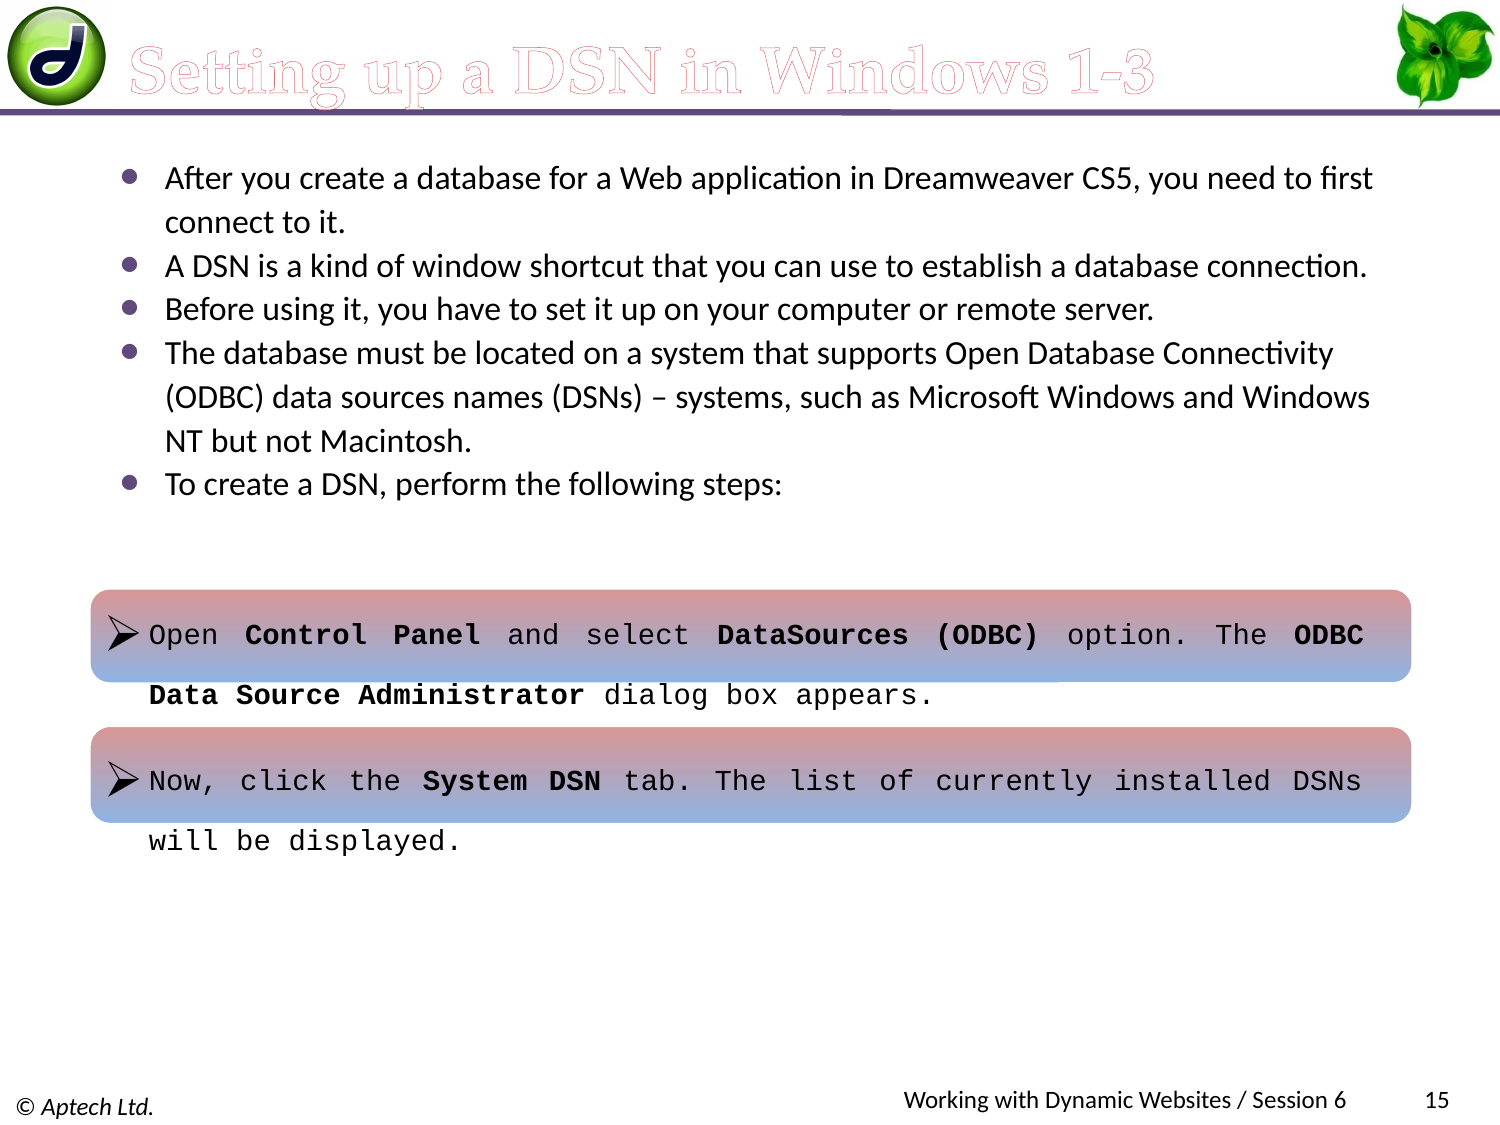

# Setting up a DSN in Windows 1-3
After you create a database for a Web application in Dreamweaver CS5, you need to first connect to it.
A DSN is a kind of window shortcut that you can use to establish a database connection.
Before using it, you have to set it up on your computer or remote server.
The database must be located on a system that supports Open Database Connectivity (ODBC) data sources names (DSNs) – systems, such as Microsoft Windows and Windows NT but not Macintosh.
To create a DSN, perform the following steps:

Open Control Panel and select DataSources (ODBC) option. The ODBC Data Source Administrator dialog box appears.

Now, click the System DSN tab. The list of currently installed DSNs will be displayed.
Working with Dynamic Websites / Session 6
15